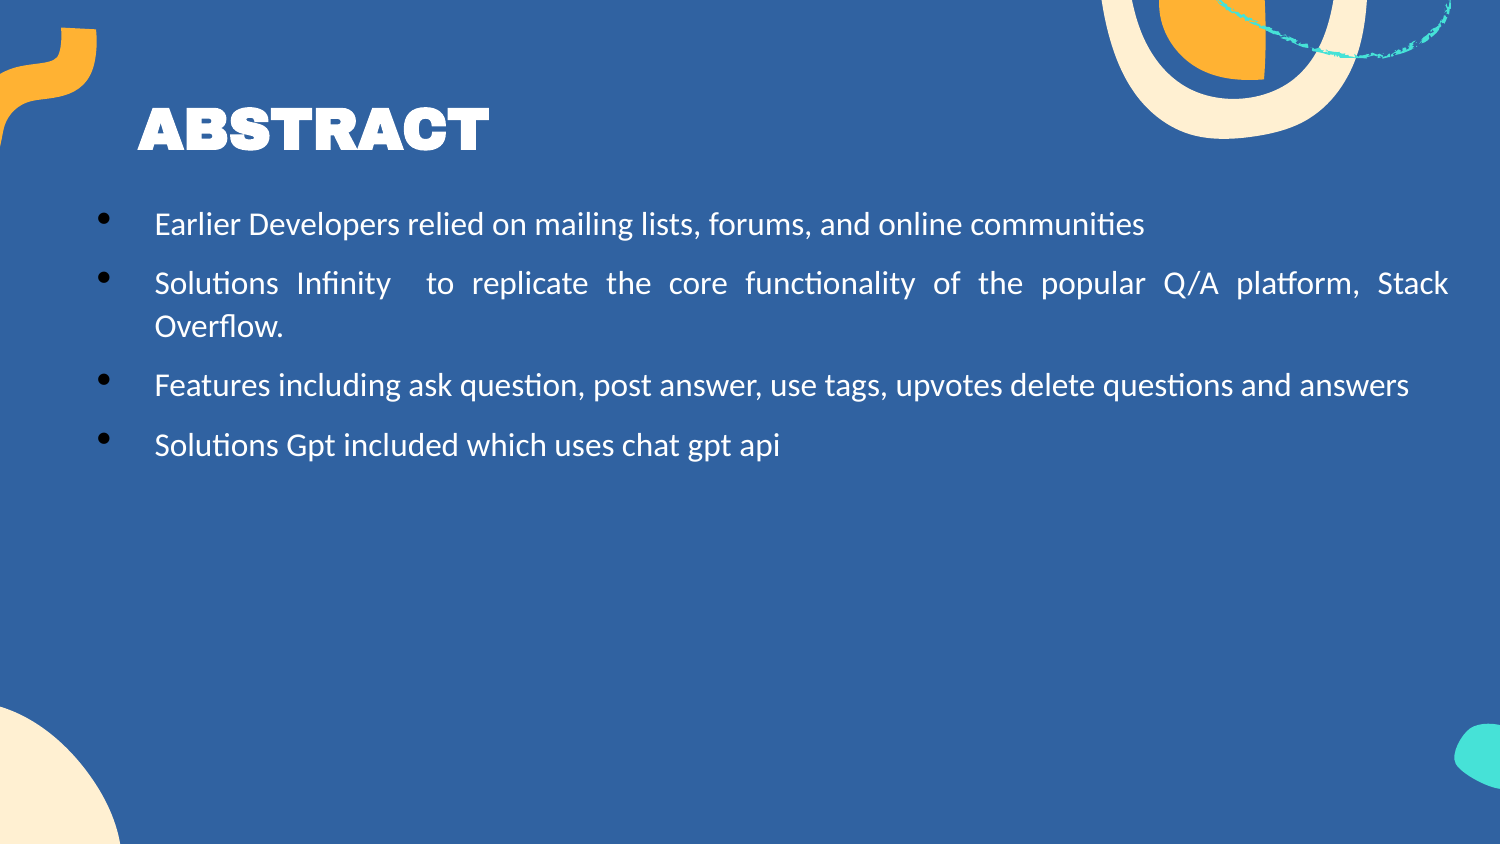

# ABSTRACT
Earlier Developers relied on mailing lists, forums, and online communities
Solutions Infinity  to replicate the core functionality of the popular Q/A platform, Stack Overflow.
Features including ask question, post answer, use tags, upvotes delete questions and answers
Solutions Gpt included which uses chat gpt api